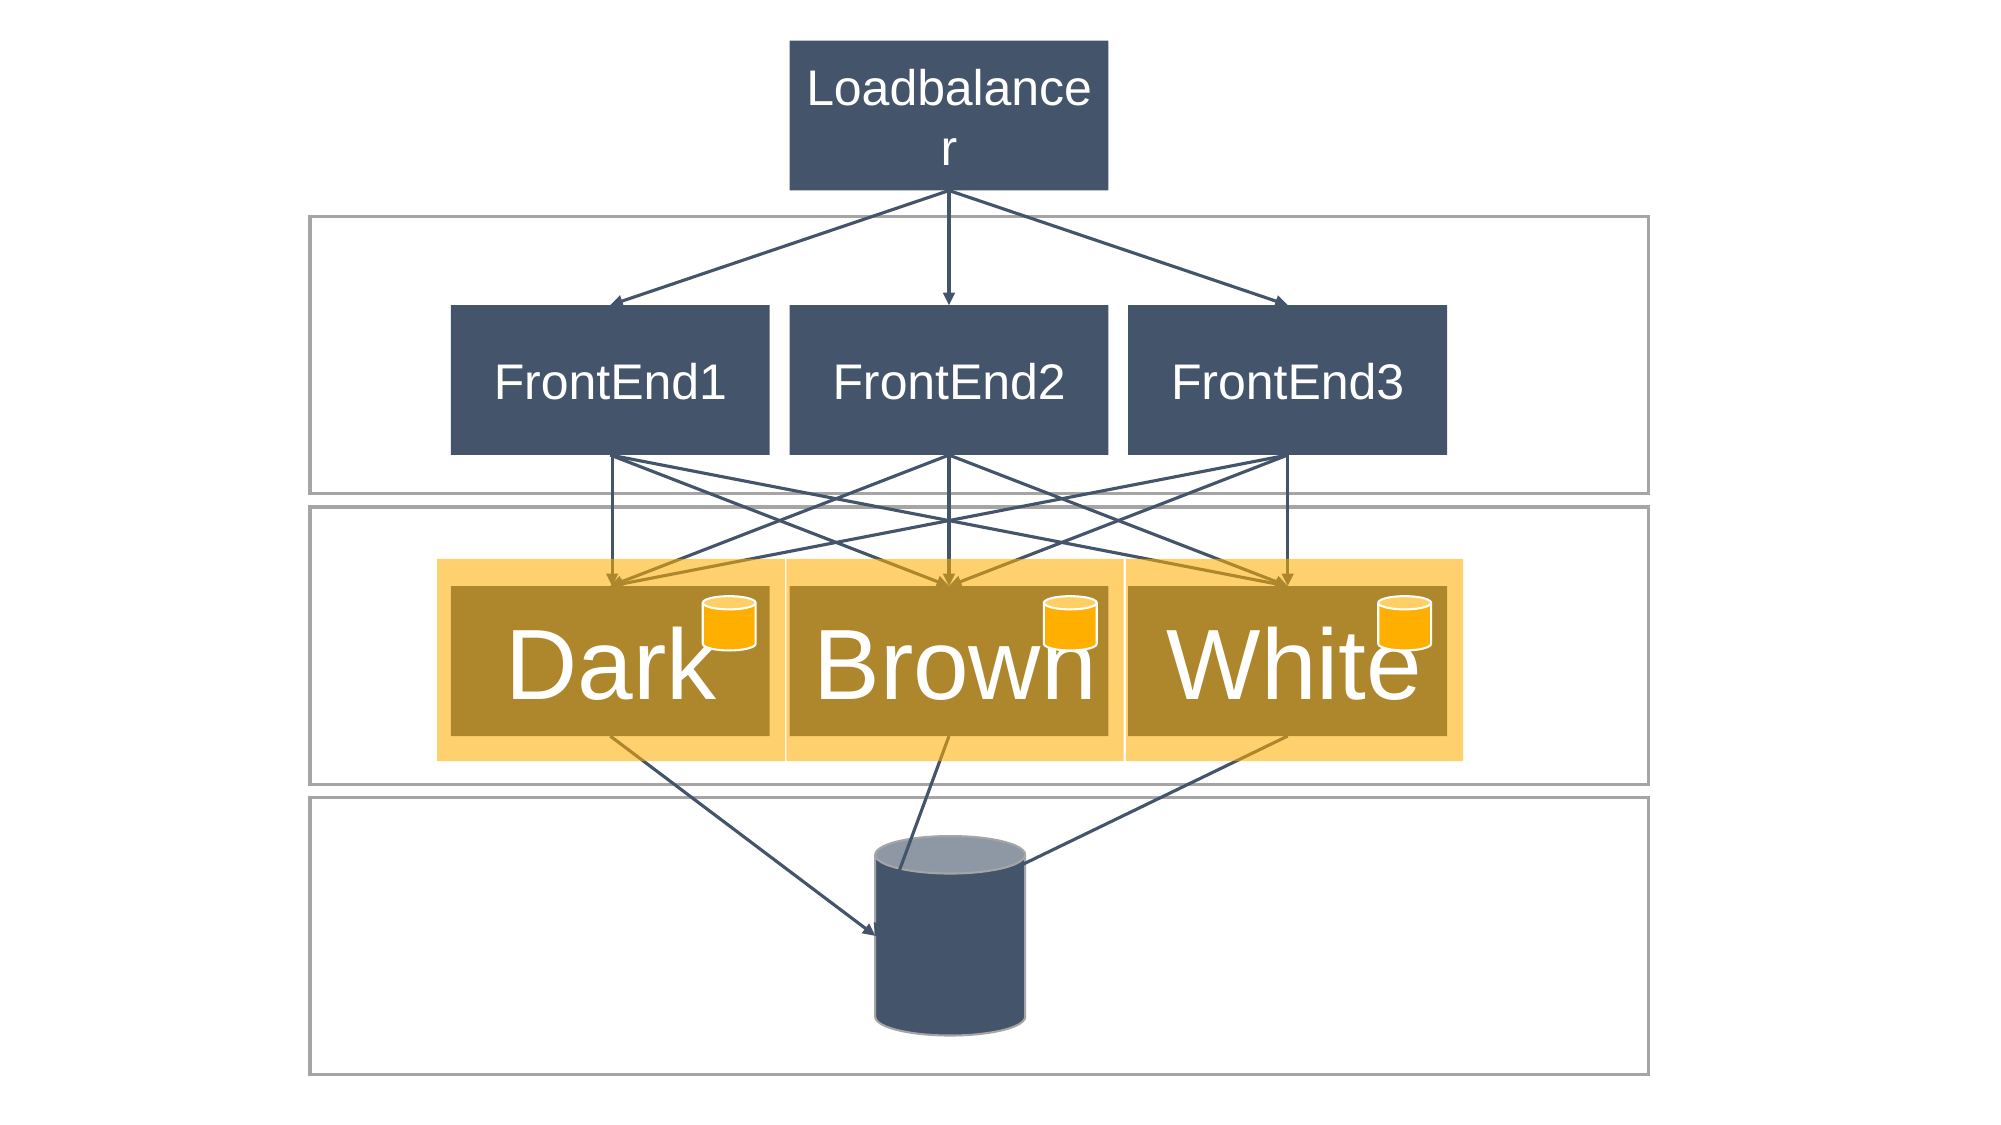

Loadbalancer

FrontEnd1
FrontEnd2
FrontEnd3

Dark
Brown
White